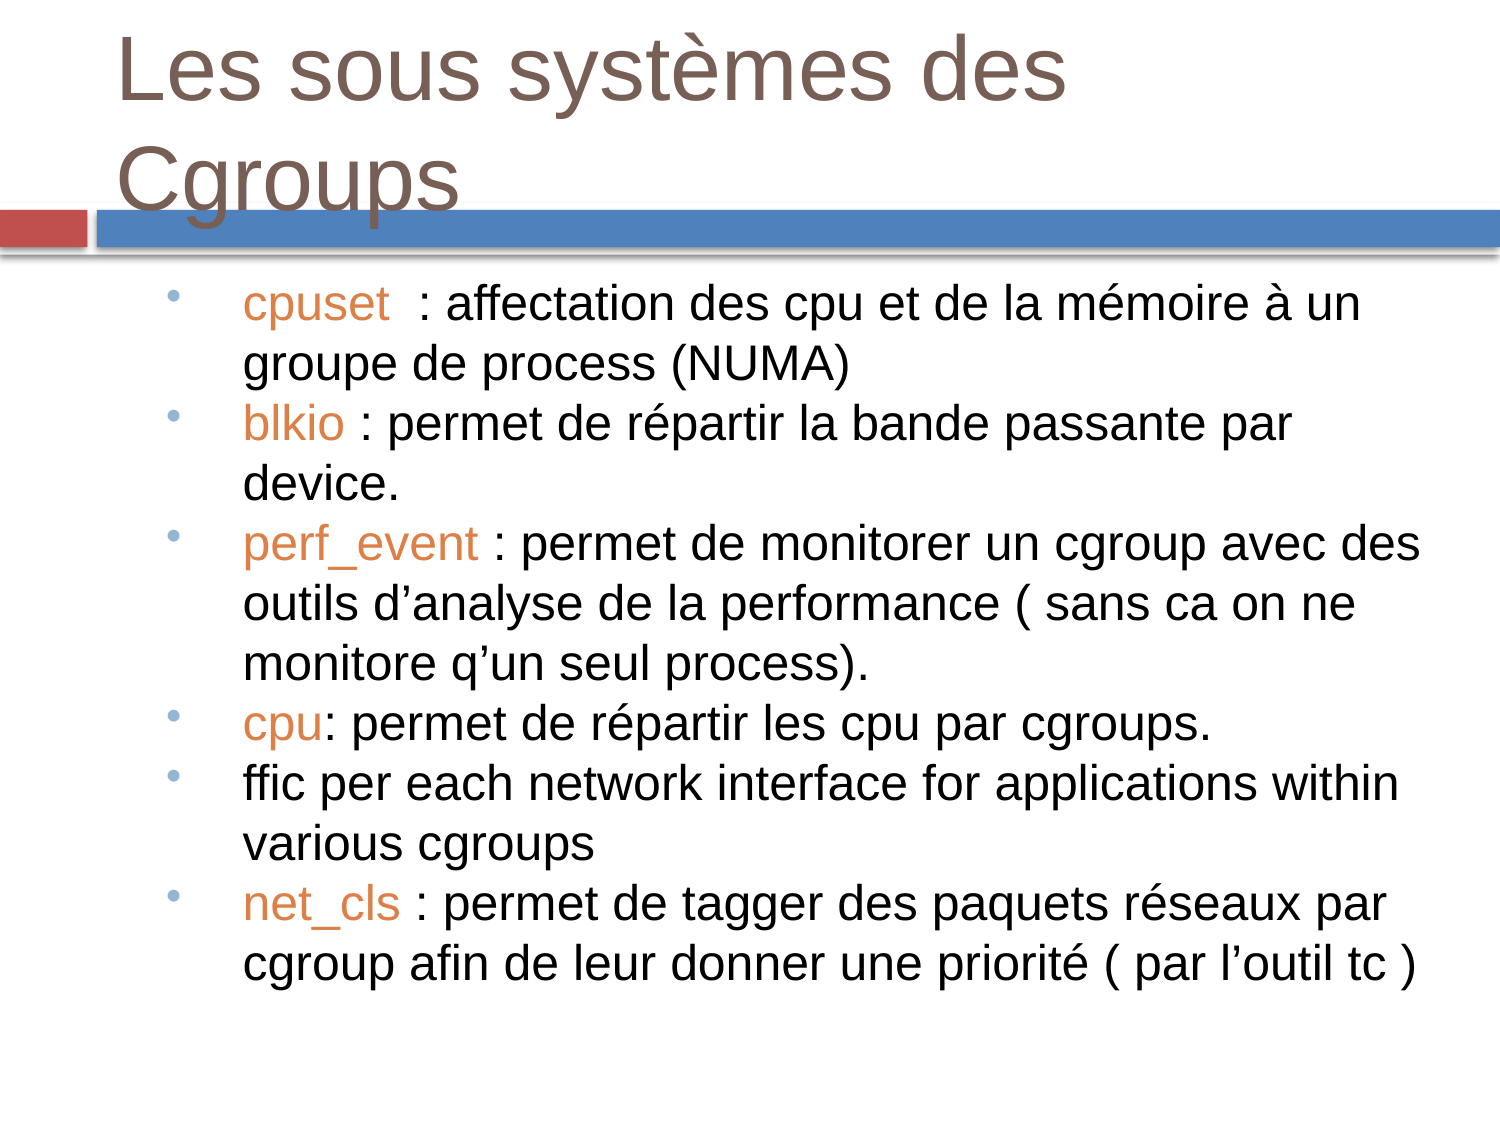

Les sous systèmes des Cgroups
cpuset  : affectation des cpu et de la mémoire à un groupe de process (NUMA)
blkio : permet de répartir la bande passante par device.
perf_event : permet de monitorer un cgroup avec des outils d’analyse de la performance ( sans ca on ne monitore q’un seul process).
cpu: permet de répartir les cpu par cgroups.
ffic per each network interface for applications within various cgroups
net_cls : permet de tagger des paquets réseaux par cgroup afin de leur donner une priorité ( par l’outil tc )